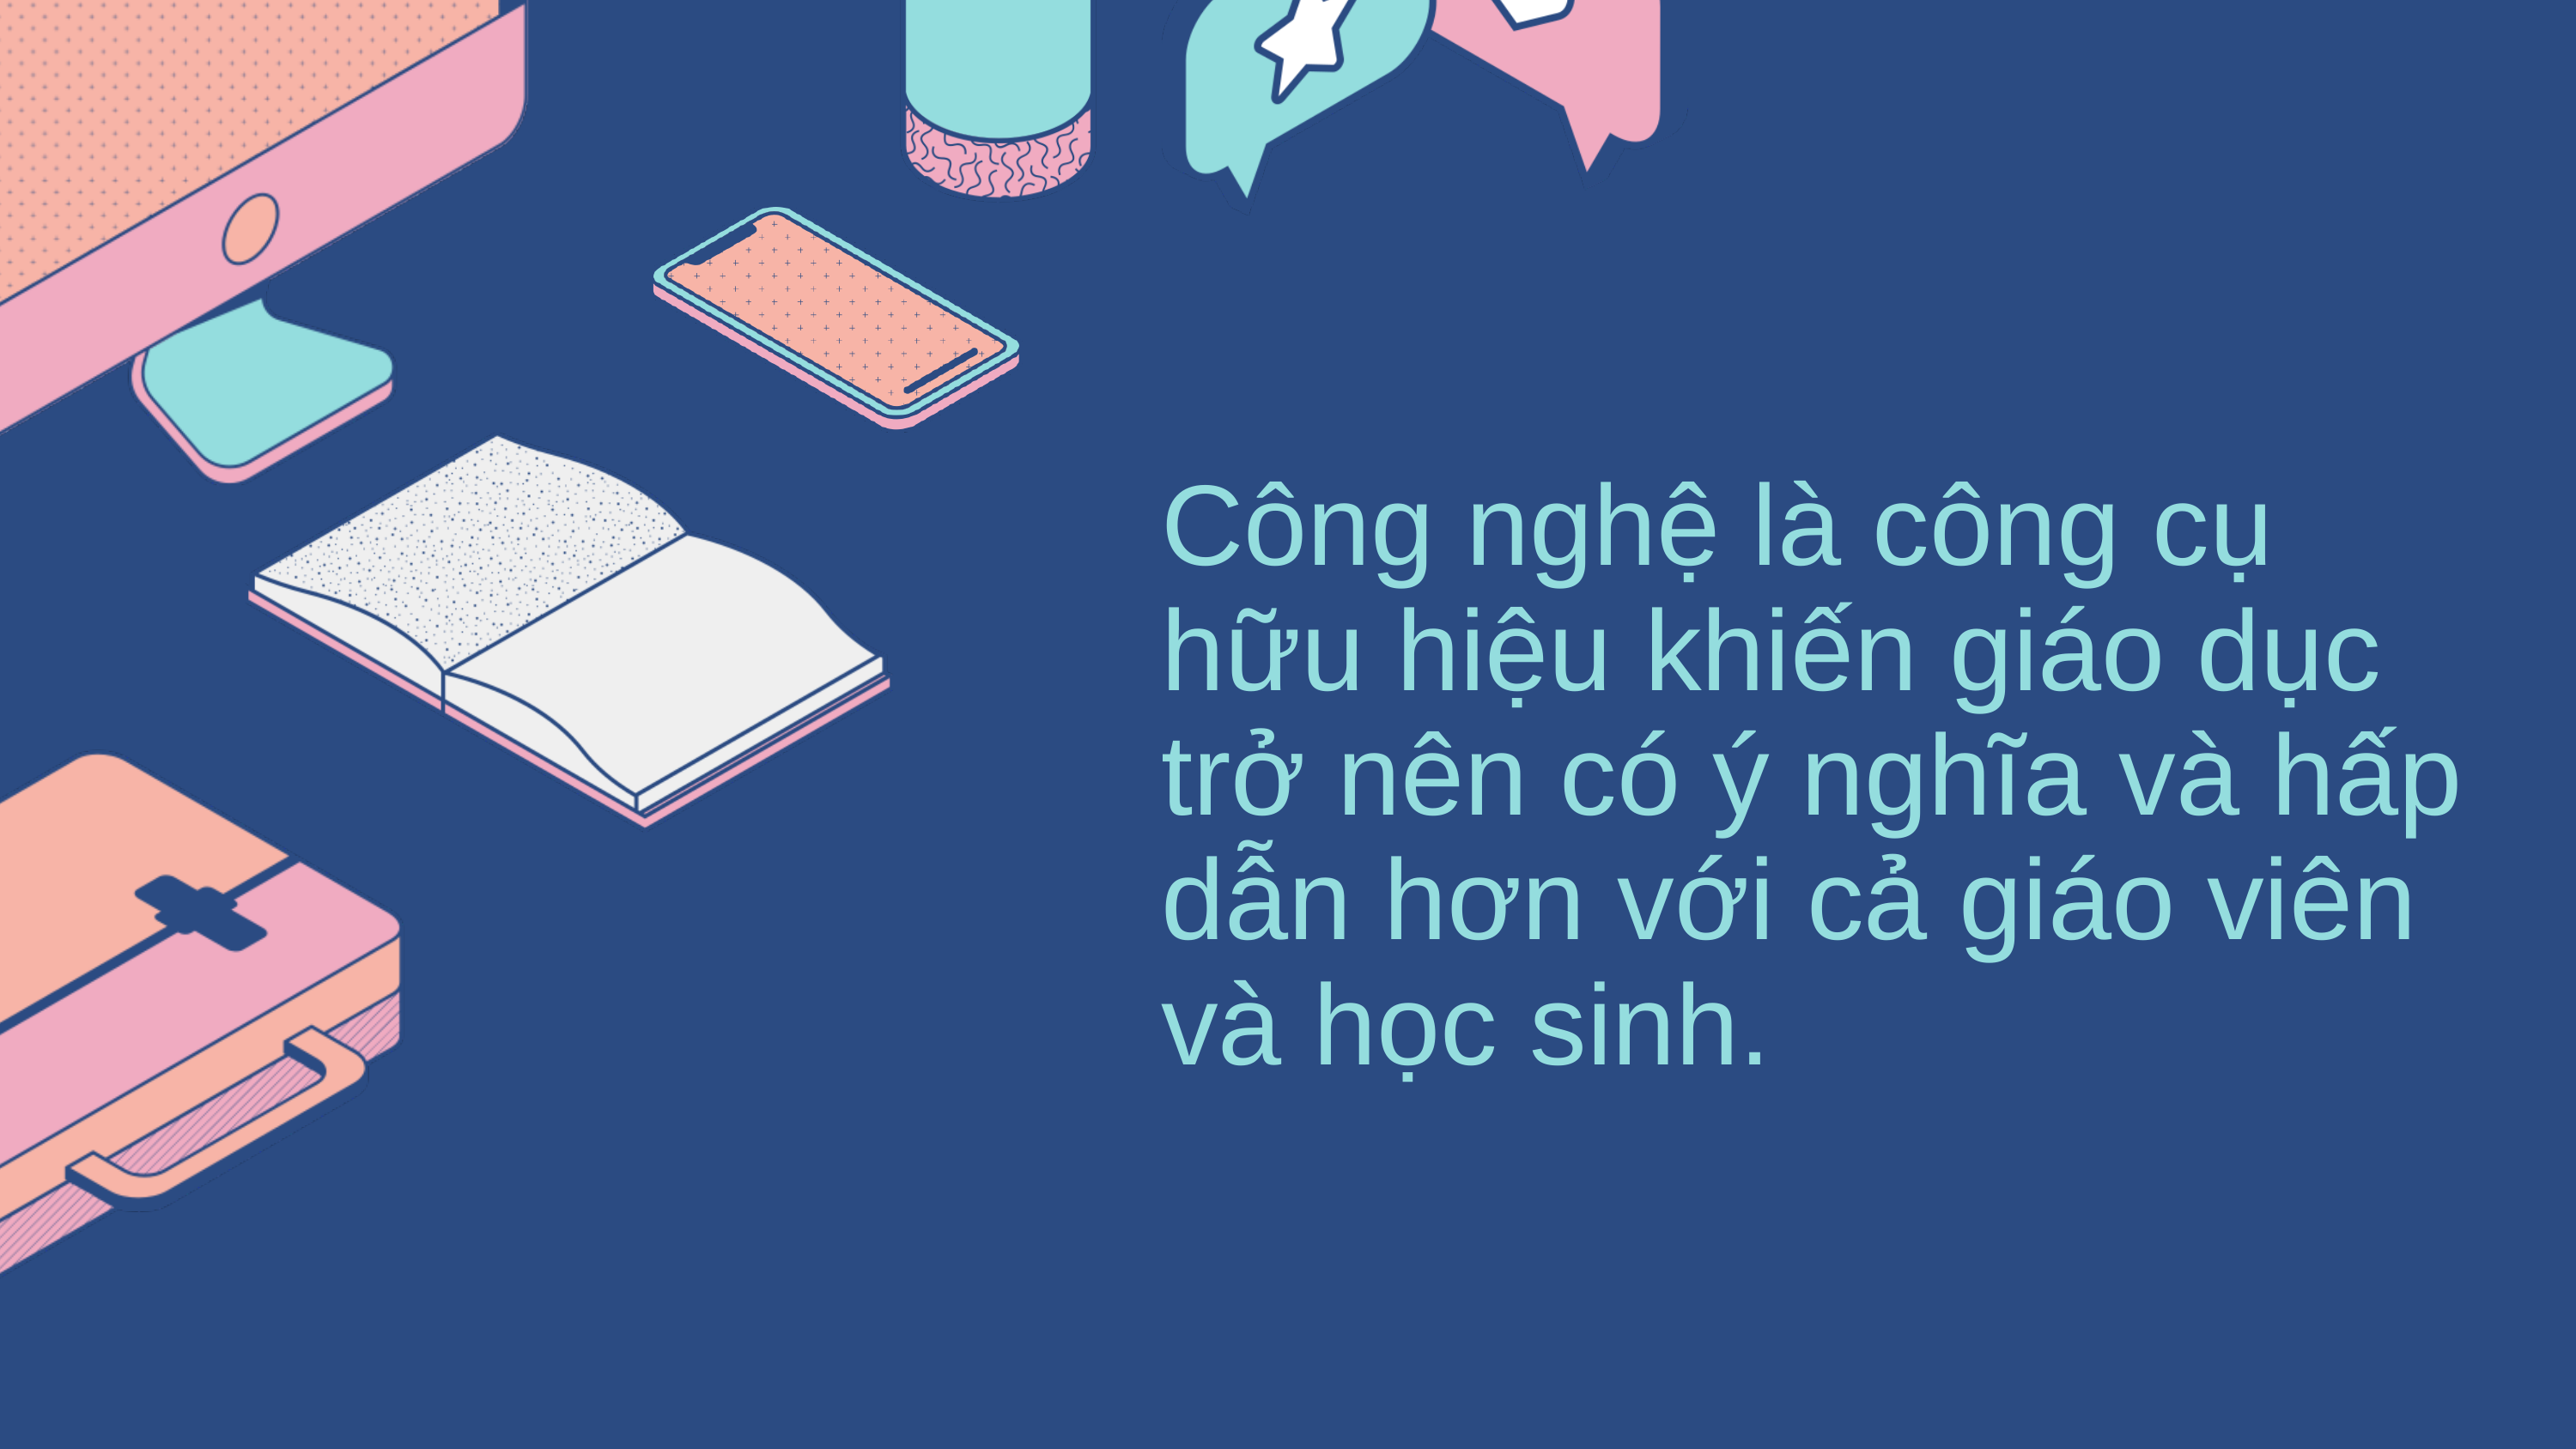

Công nghệ là công cụ hữu hiệu khiến giáo dục
trở nên có ý nghĩa và hấp dẫn hơn với cả giáo viên và học sinh.